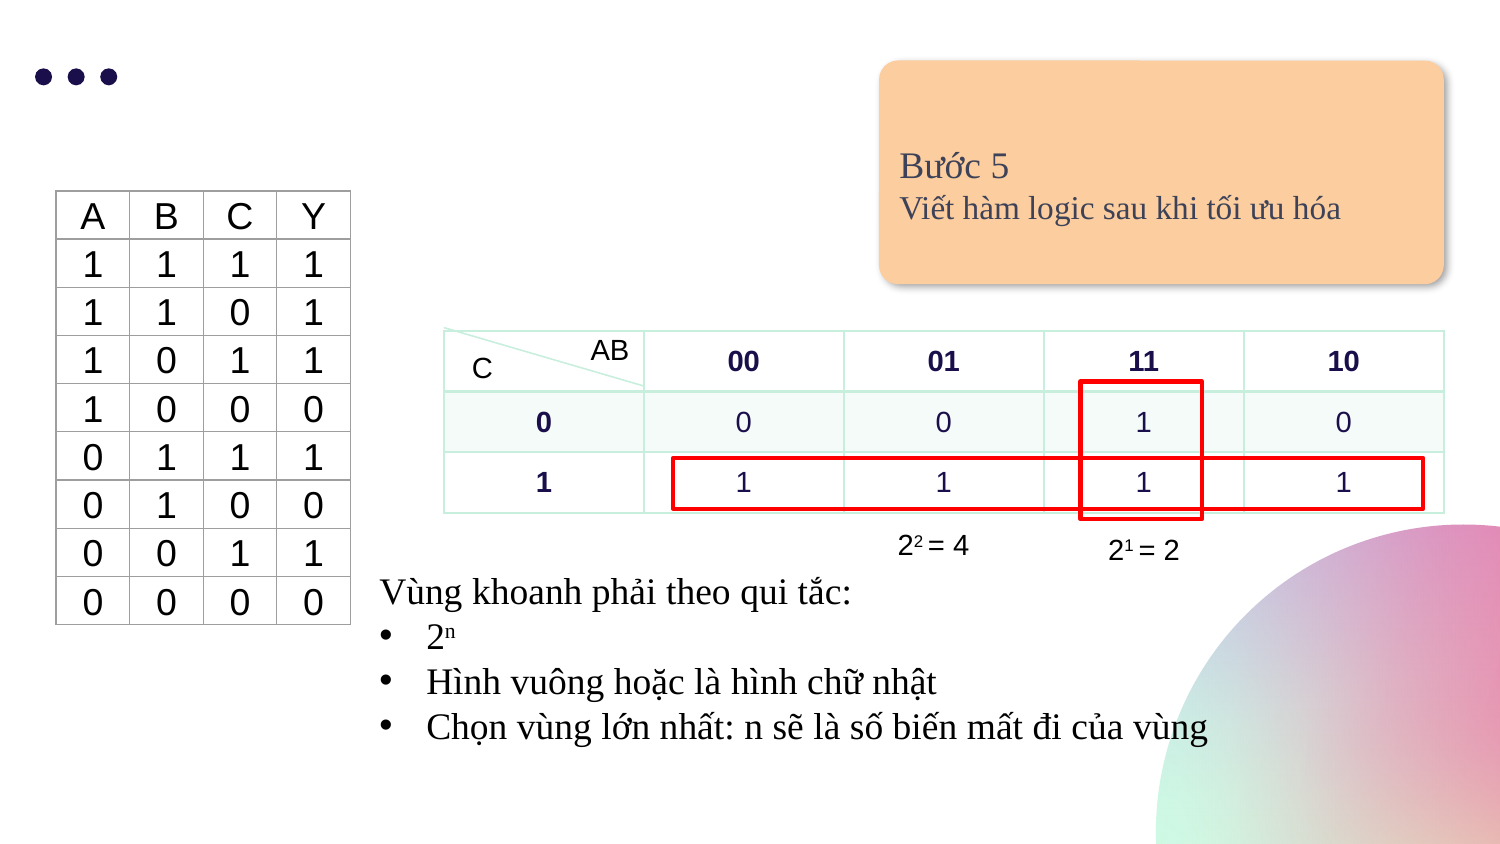

Bước 5
Viết hàm logic sau khi tối ưu hóa
| A | B | C | Y |
| --- | --- | --- | --- |
| 1 | 1 | 1 | 1 |
| 1 | 1 | 0 | 1 |
| 1 | 0 | 1 | 1 |
| 1 | 0 | 0 | 0 |
| 0 | 1 | 1 | 1 |
| 0 | 1 | 0 | 0 |
| 0 | 0 | 1 | 1 |
| 0 | 0 | 0 | 0 |
AB
C
|  | 00 | 01 | 11 | 10 |
| --- | --- | --- | --- | --- |
| 0 | 0 | 0 | 1 | 0 |
| 1 | 1 | 1 | 1 | 1 |

22 = 4
21 = 2
Vùng khoanh phải theo qui tắc:
2n
Hình vuông hoặc là hình chữ nhật
Chọn vùng lớn nhất: n sẽ là số biến mất đi của vùng